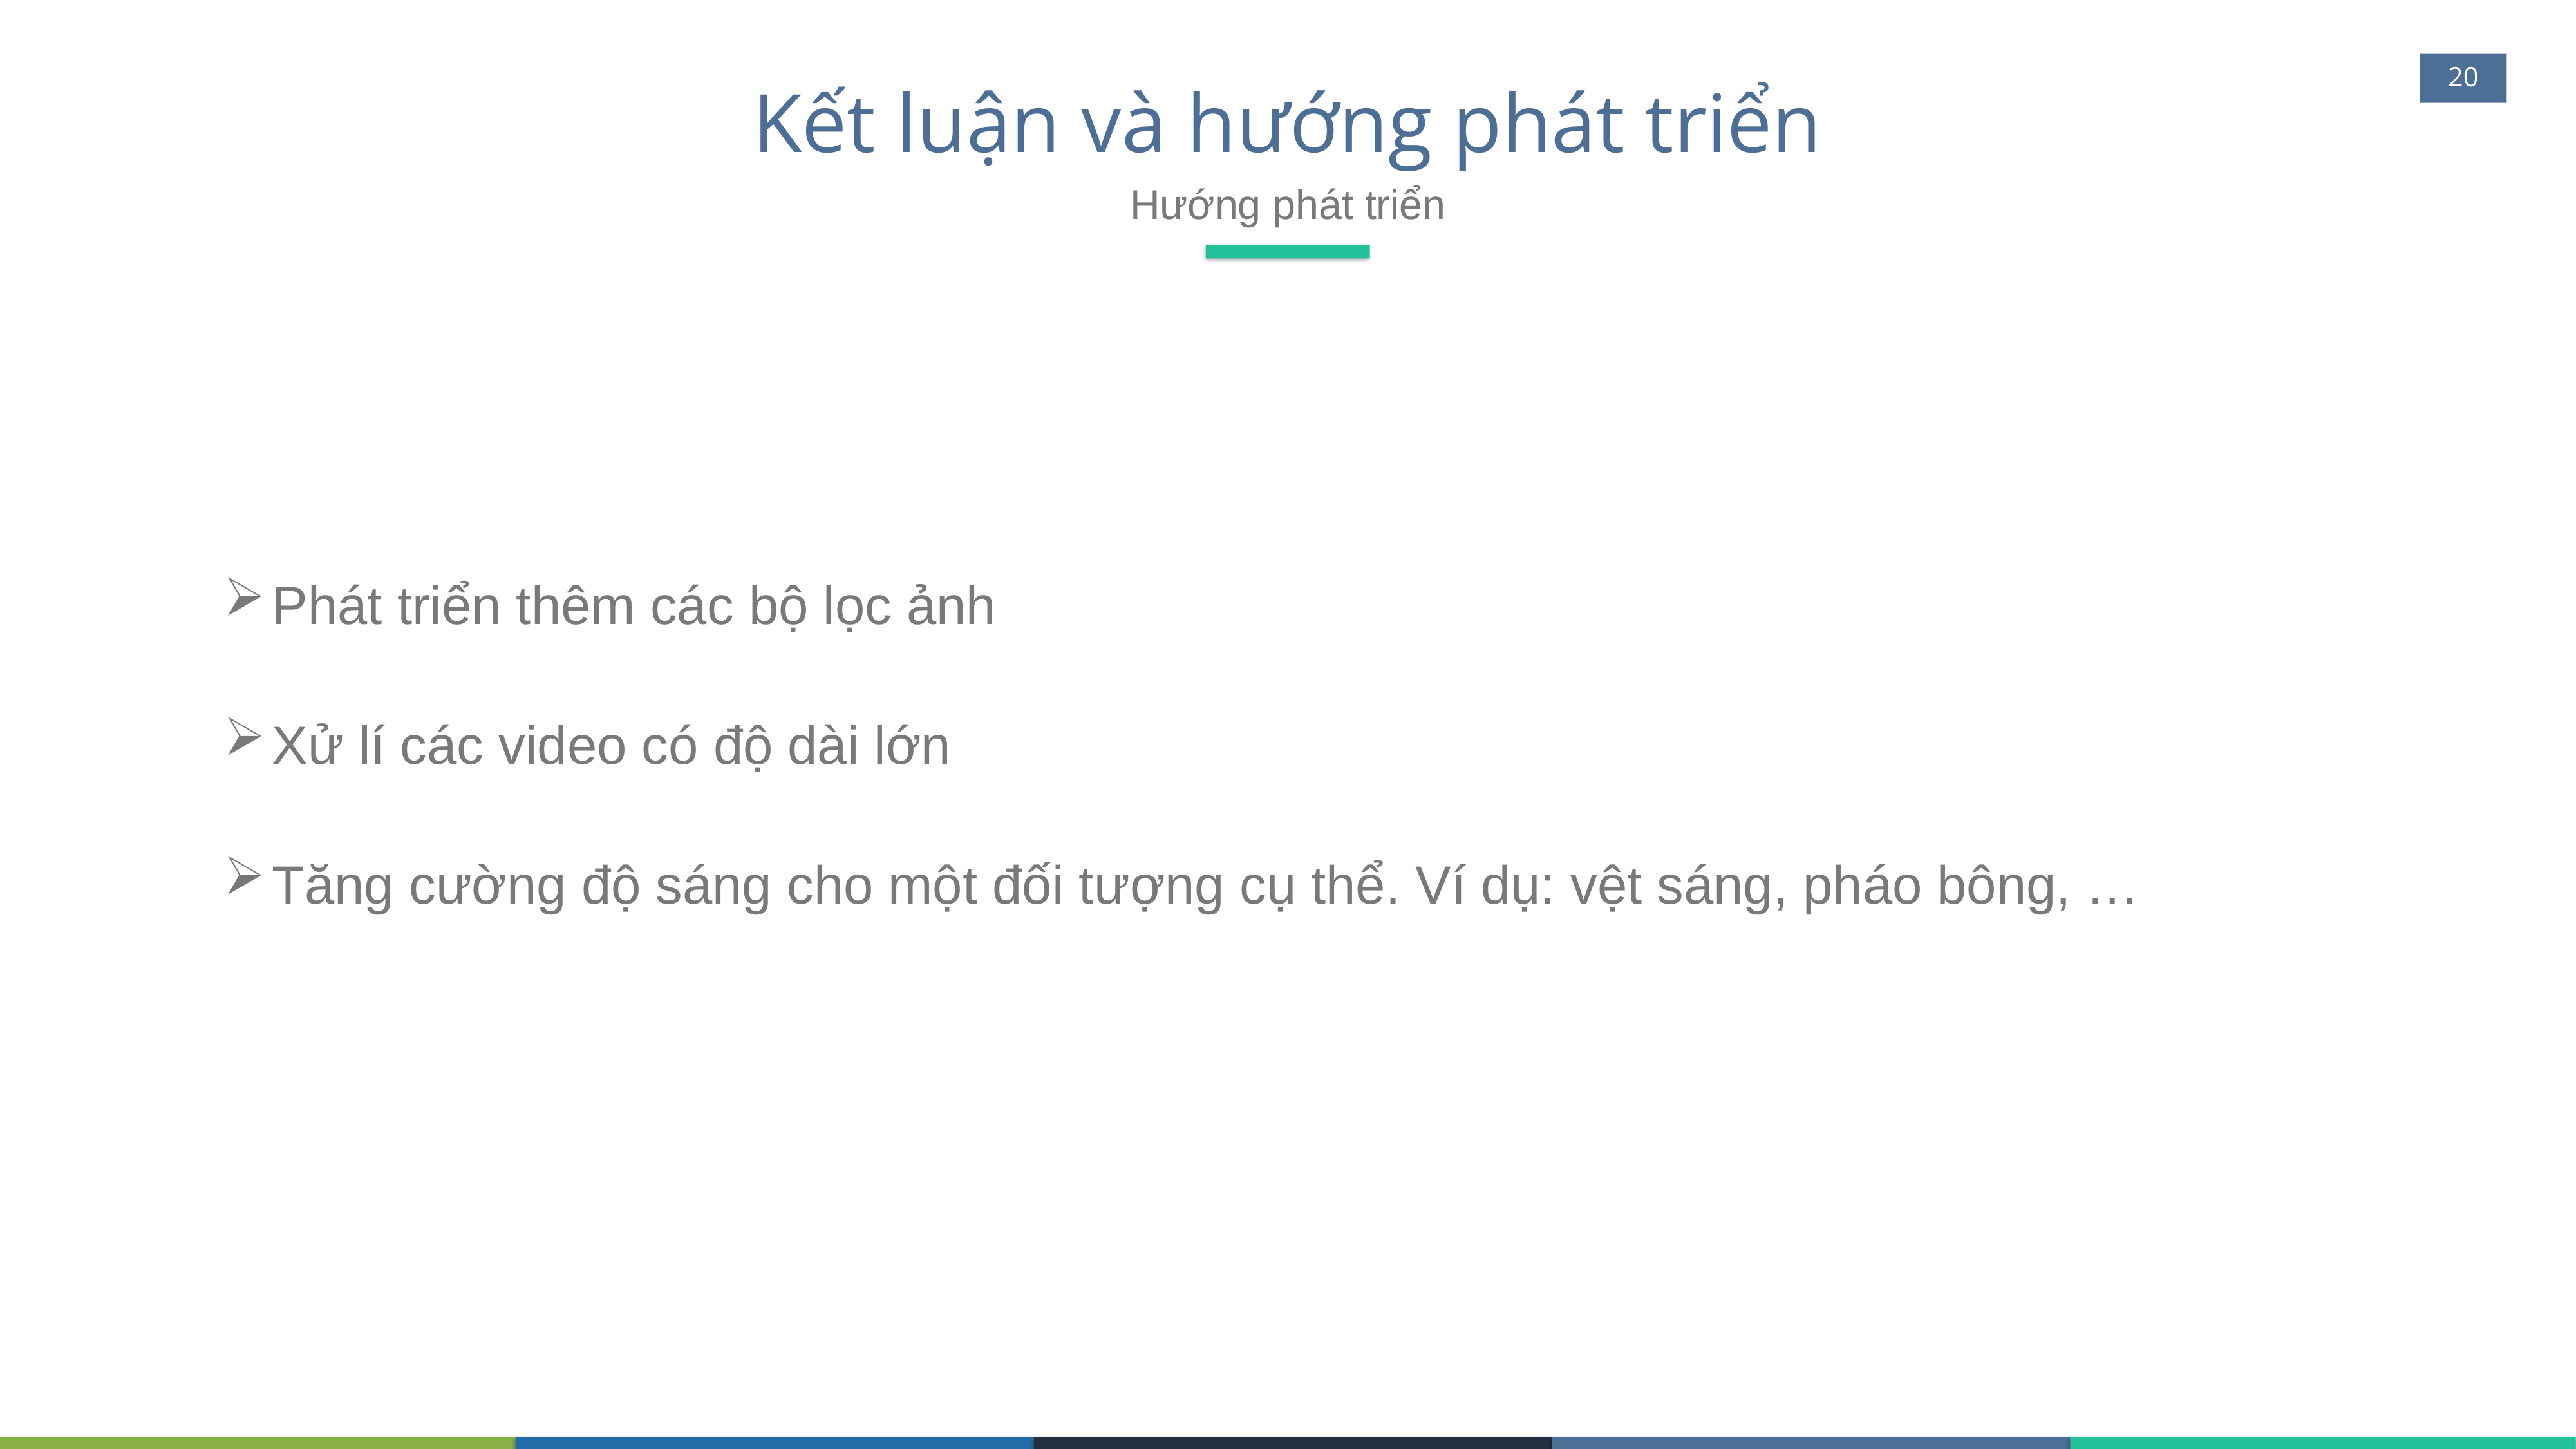

20
# Kết luận và hướng phát triển
Hướng phát triển

Phát triển thêm các bộ lọc ảnh
Xử lí các video có độ dài lớn
Tăng cường độ sáng cho một đối tượng cụ thể. Ví dụ: vệt sáng, pháo bông, …